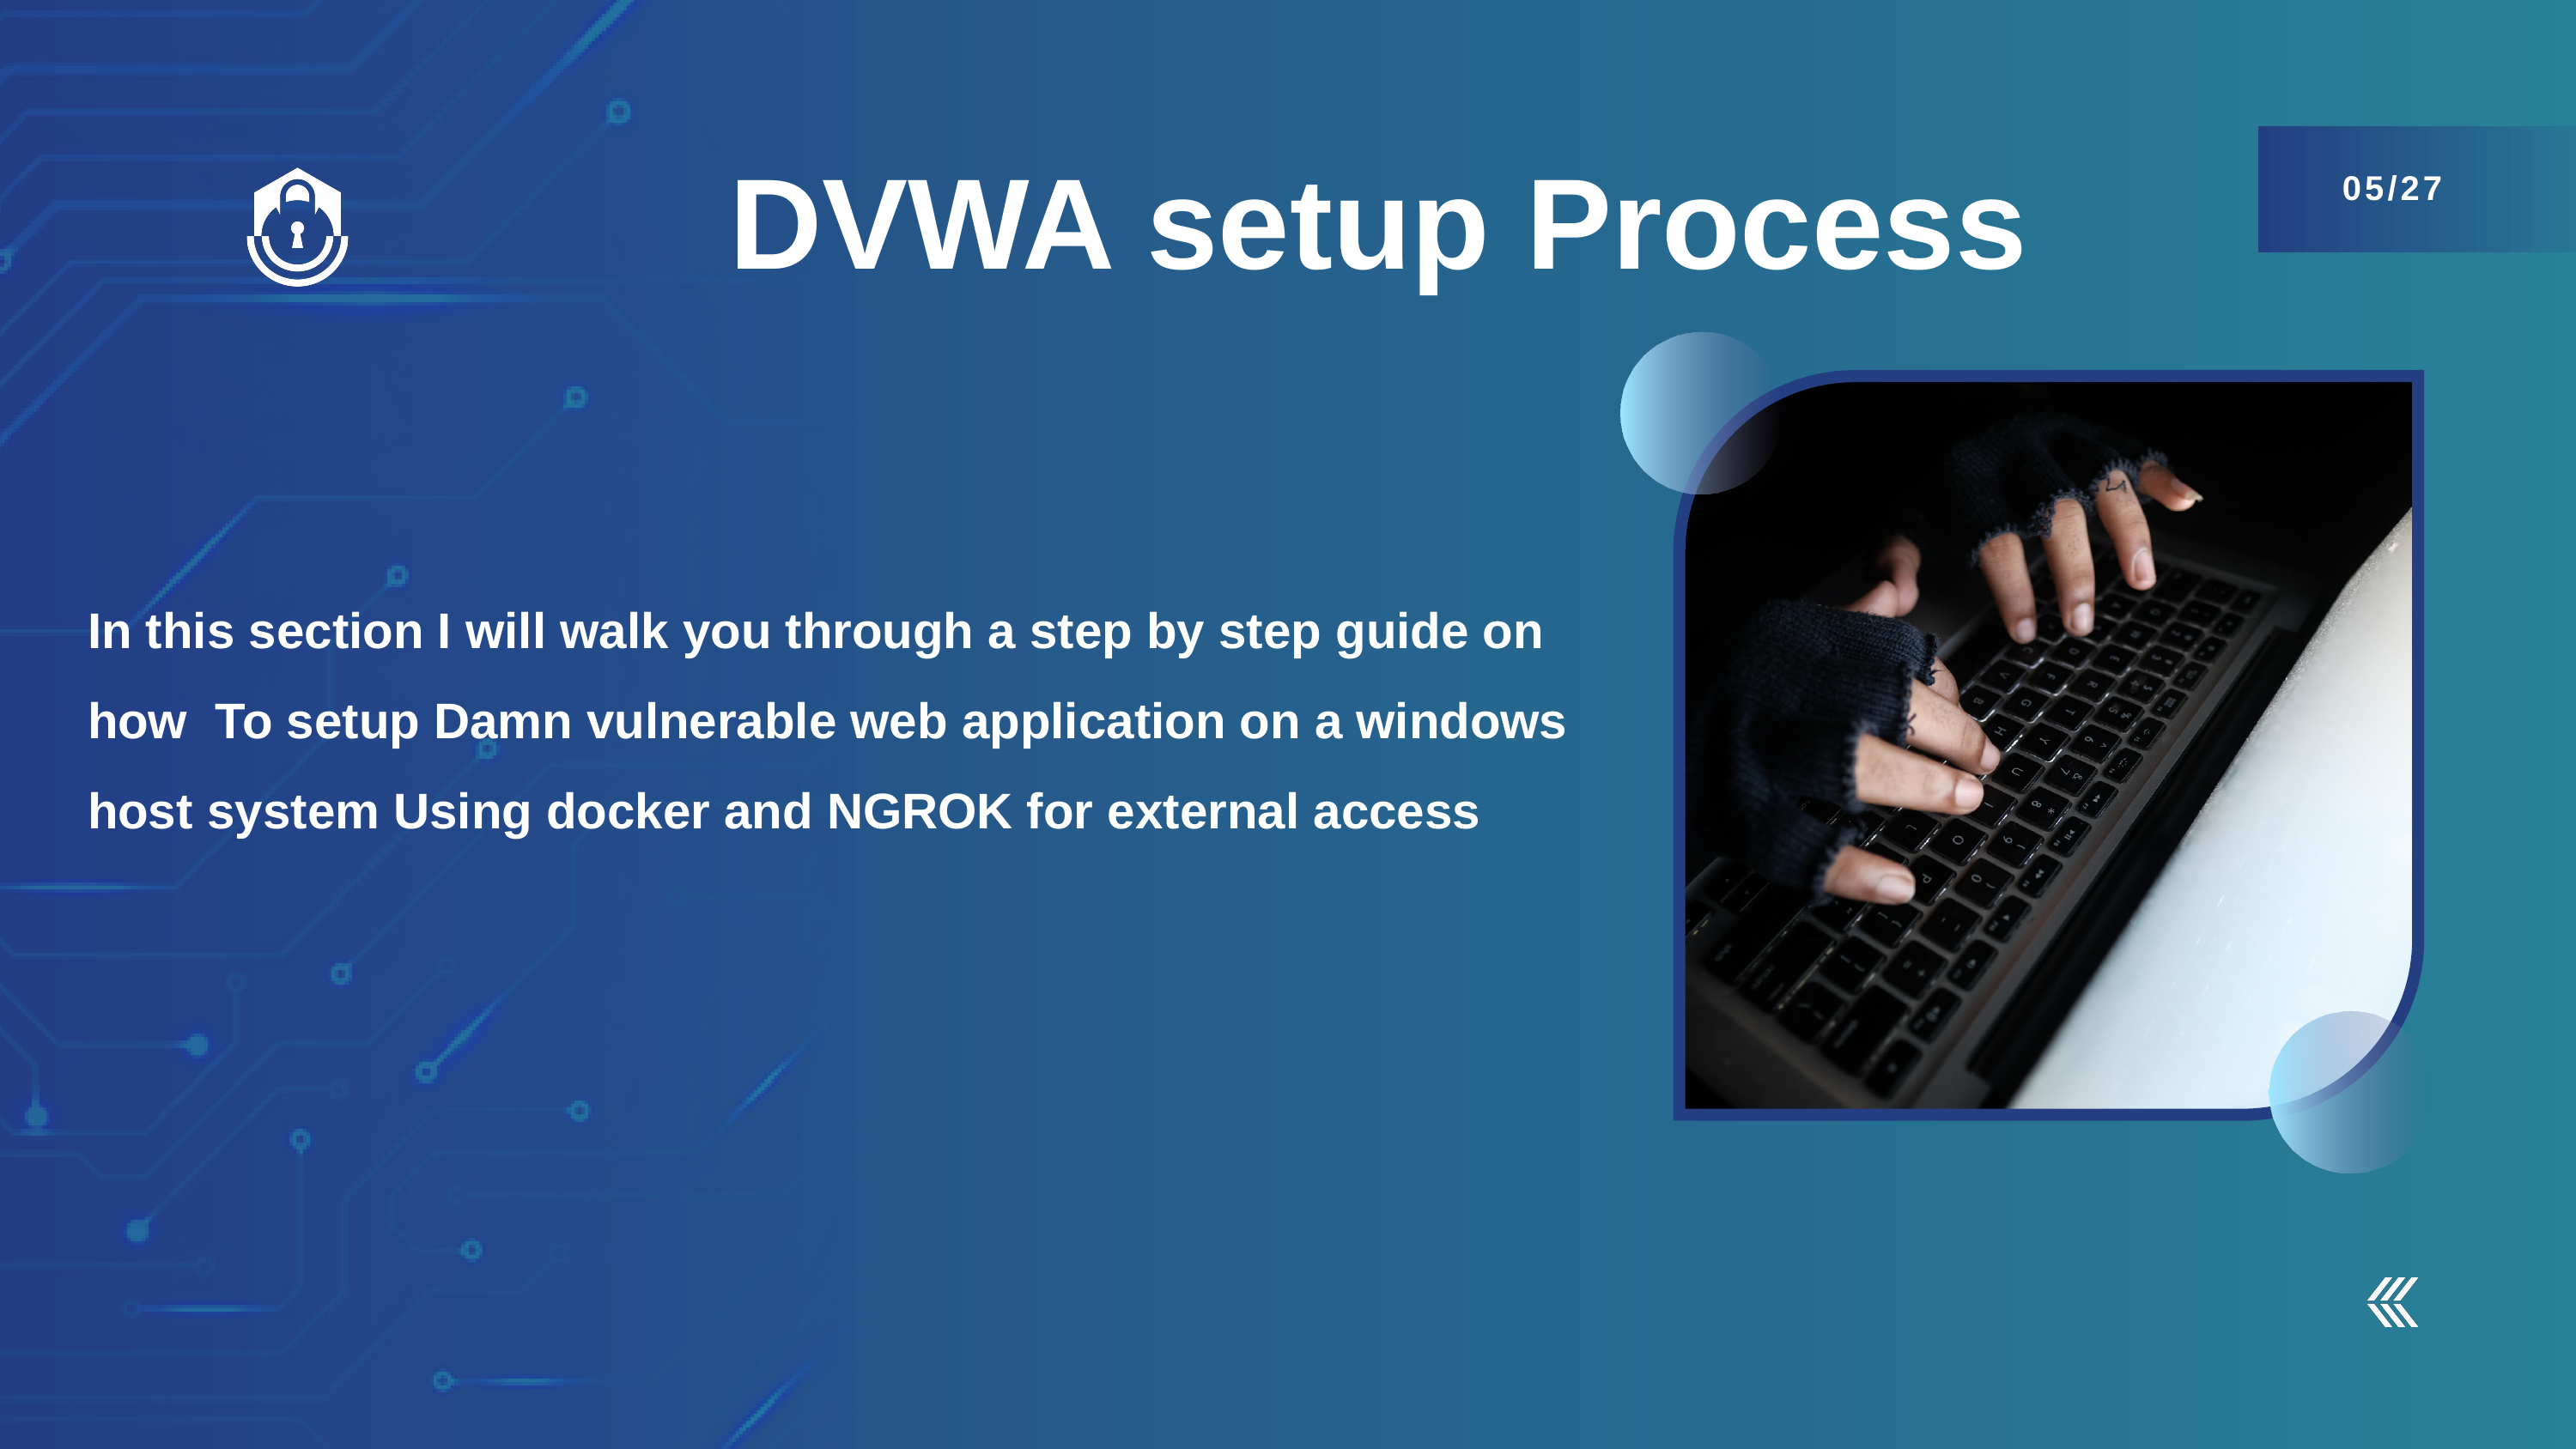

DVWA setup Process

05/27

In this section I will walk you through a step by step guide on how  To setup Damn vulnerable web application on a windows host system Using docker and NGROK for external access